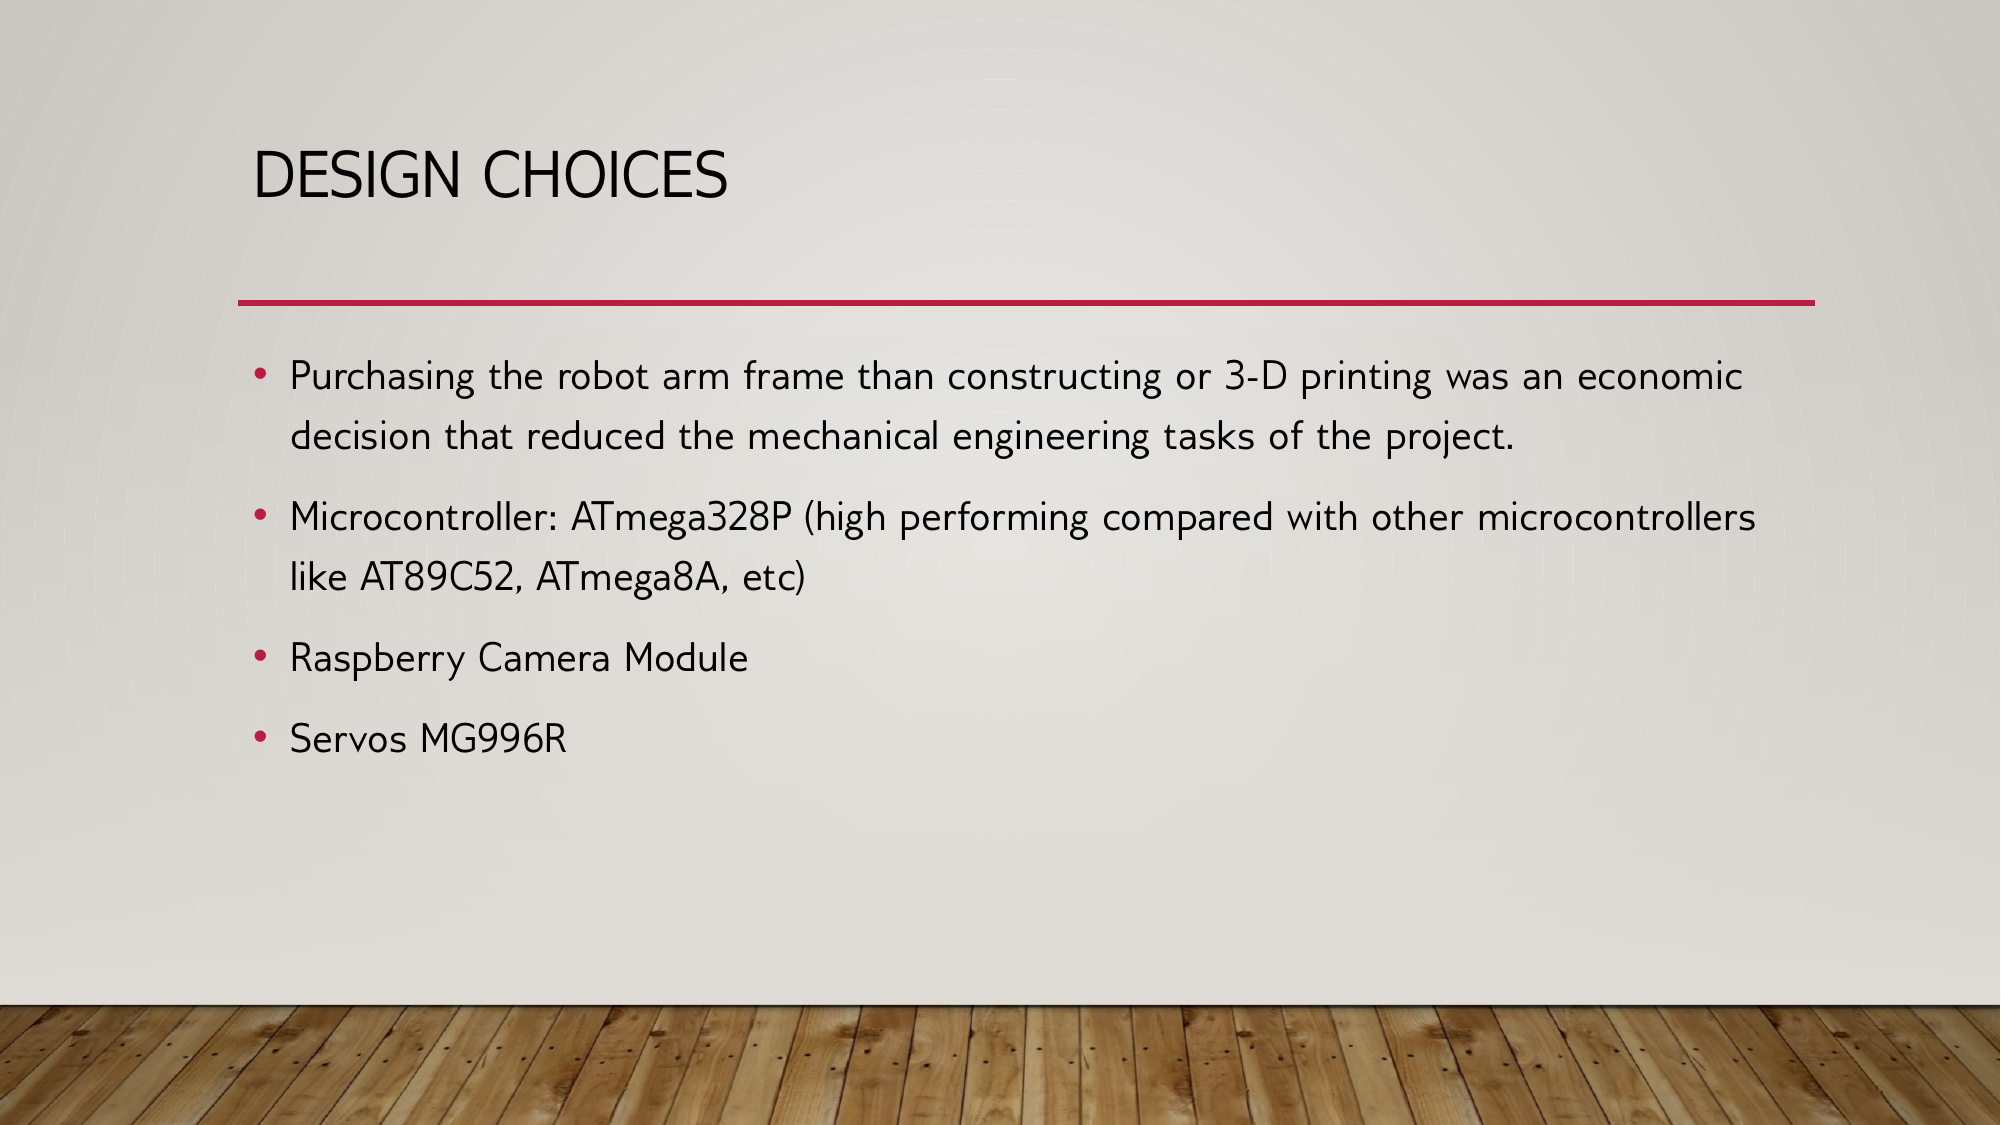

# Design choices
Purchasing the robot arm frame than constructing or 3-D printing was an economic decision that reduced the mechanical engineering tasks of the project.
Microcontroller: ATmega328P (high performing compared with other microcontrollers like AT89C52, ATmega8A, etc)
Raspberry Camera Module
Servos MG996R